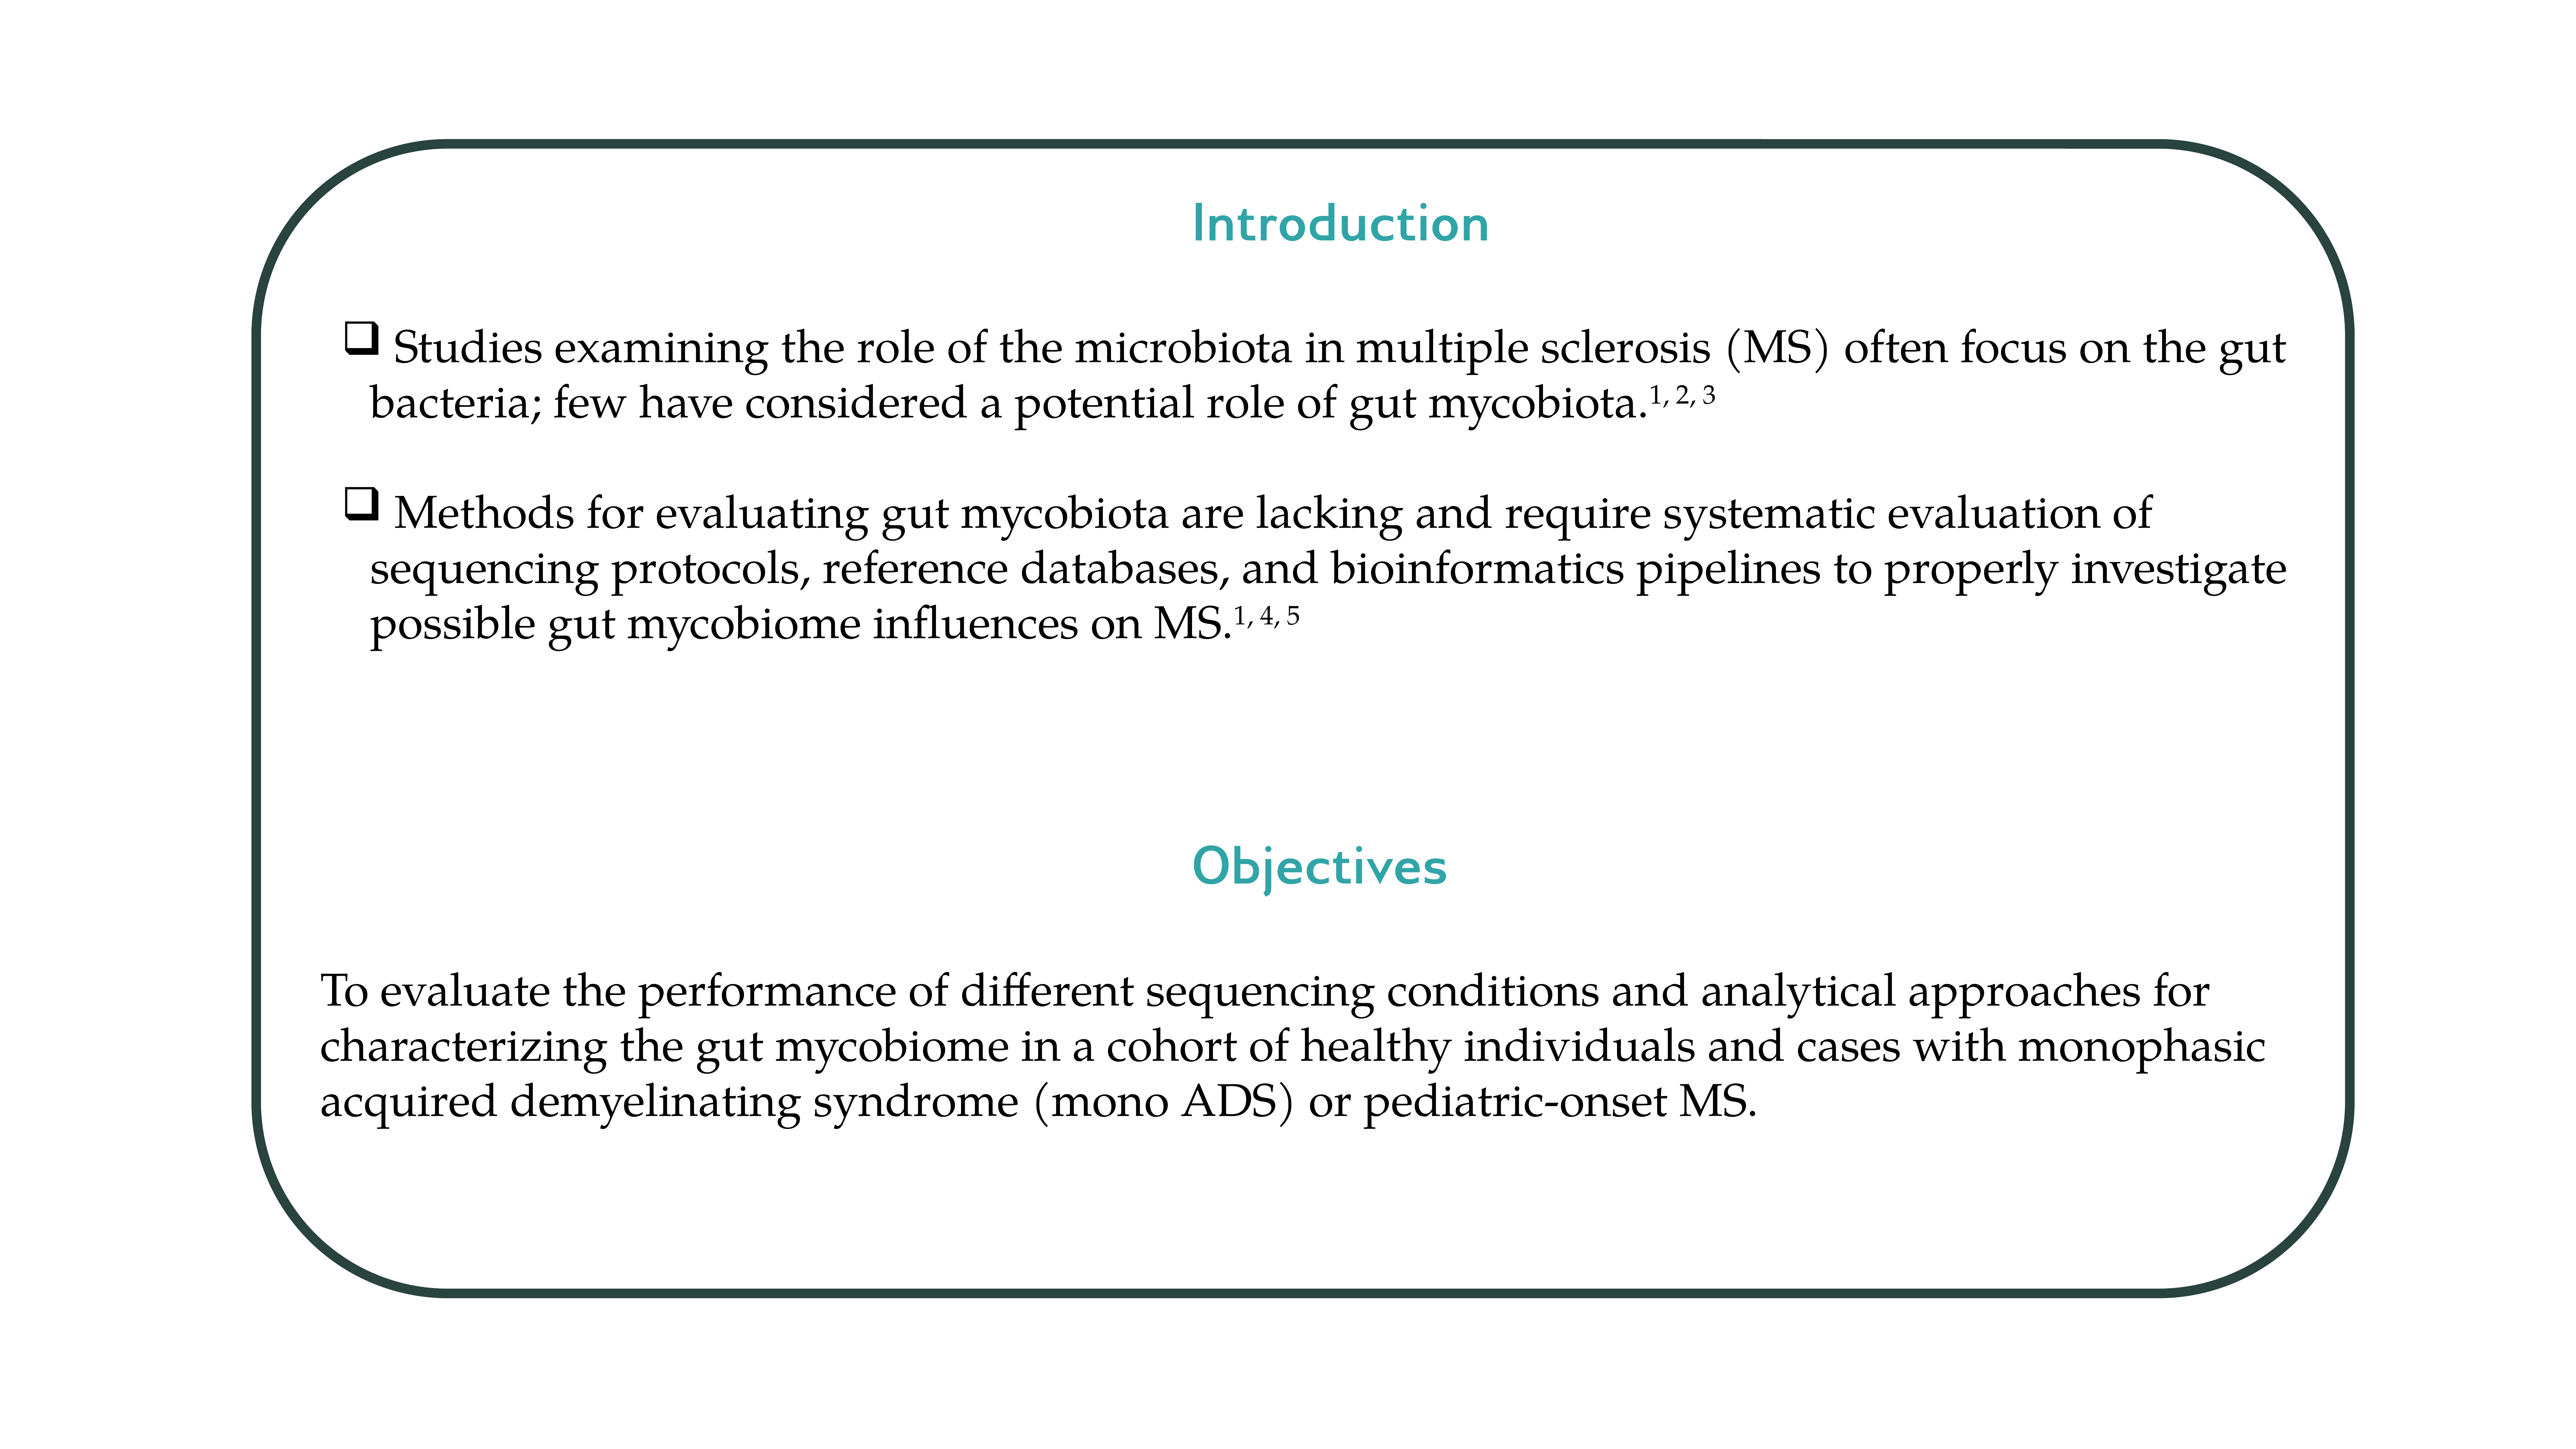

Introduction

 Studies examining the role of the microbiota in multiple sclerosis (MS) often focus on the gut bacteria; few have considered a potential role of gut mycobiota.1, 2, 3

 Methods for evaluating gut mycobiota are lacking and require systematic evaluation of sequencing protocols, reference databases, and bioinformatics pipelines to properly investigate possible gut mycobiome influences on MS.1, 4, 5

Objectives

To evaluate the performance of different sequencing conditions and analytical approaches for characterizing the gut mycobiome in a cohort of healthy individuals and cases with monophasic acquired demyelinating syndrome (mono ADS) or pediatric-onset MS.